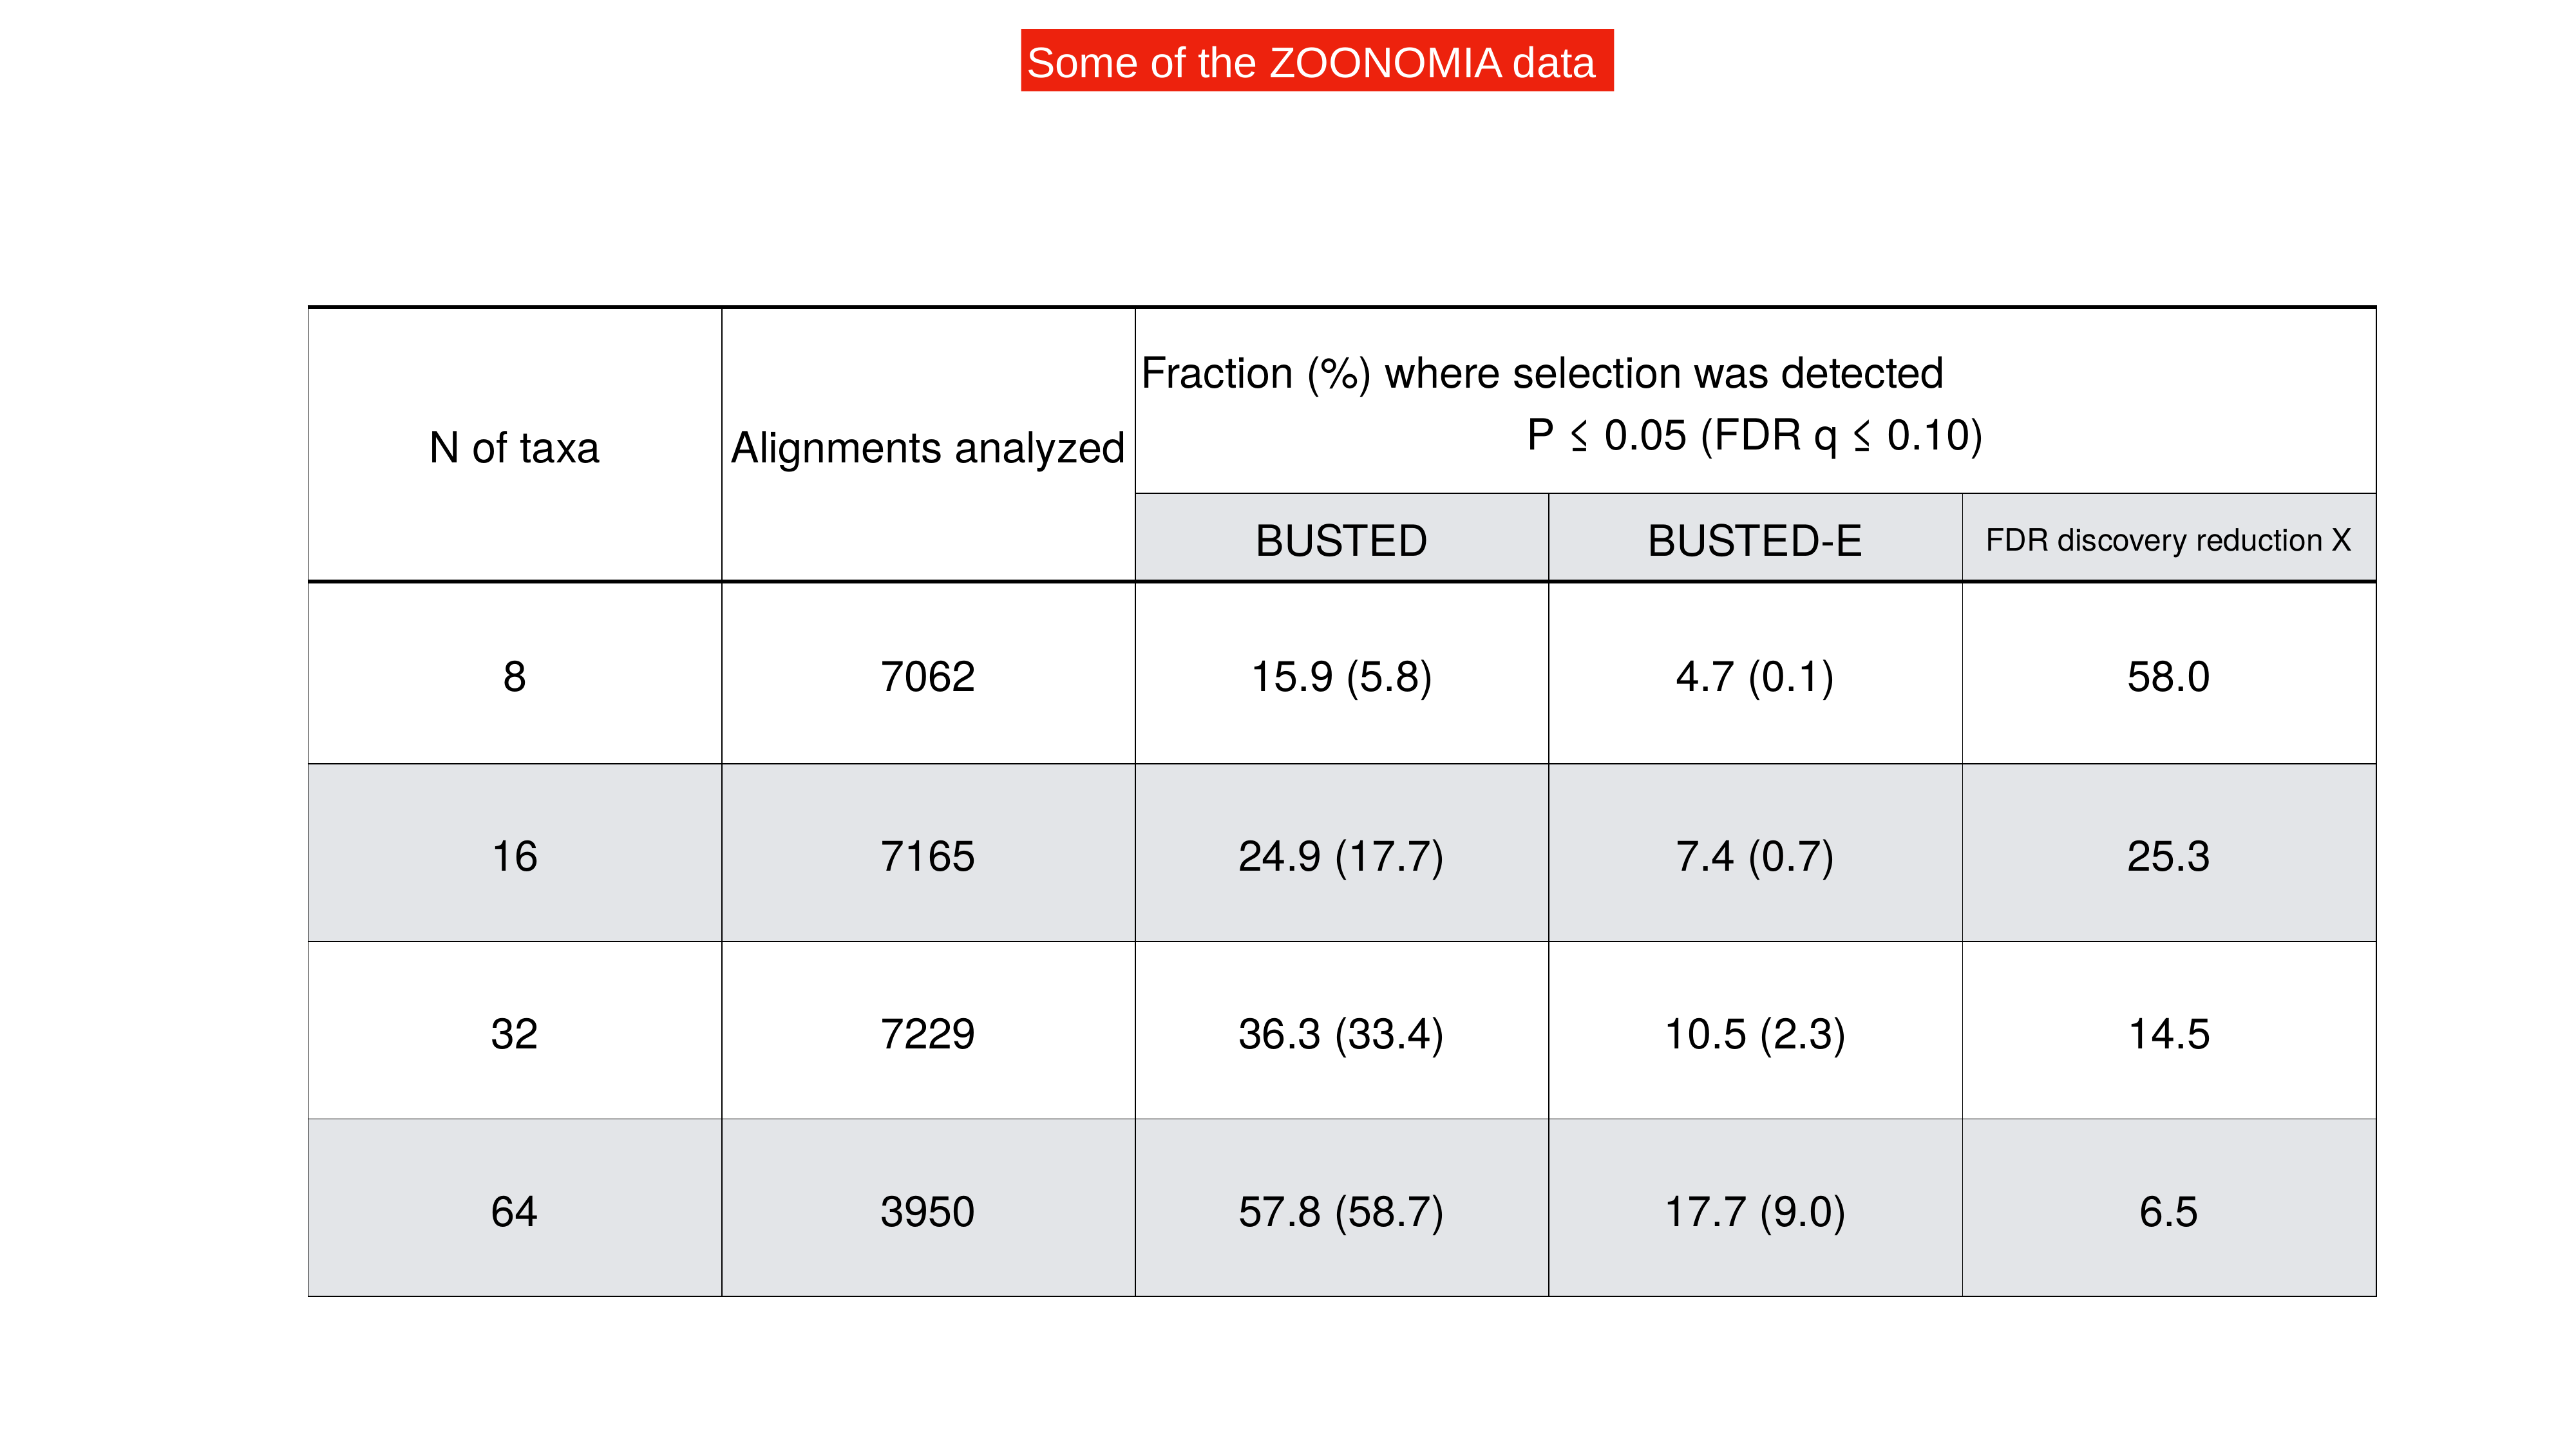

Some of the ZOONOMIA data
| N of taxa | Alignments analyzed | Fraction (%) where selection was detected P ≤ 0.05 (FDR q ≤ 0.10) |  |  |
| --- | --- | --- | --- | --- |
|  |  | BUSTED | BUSTED-E | FDR discovery reduction X |
| 8 | 7062 | 15.9 (5.8) | 4.7 (0.1) | 58.0 |
| 16 | 7165 | 24.9 (17.7) | 7.4 (0.7) | 25.3 |
| 32 | 7229 | 36.3 (33.4) | 10.5 (2.3) | 14.5 |
| 64 | 3950 | 57.8 (58.7) | 17.7 (9.0) | 6.5 |